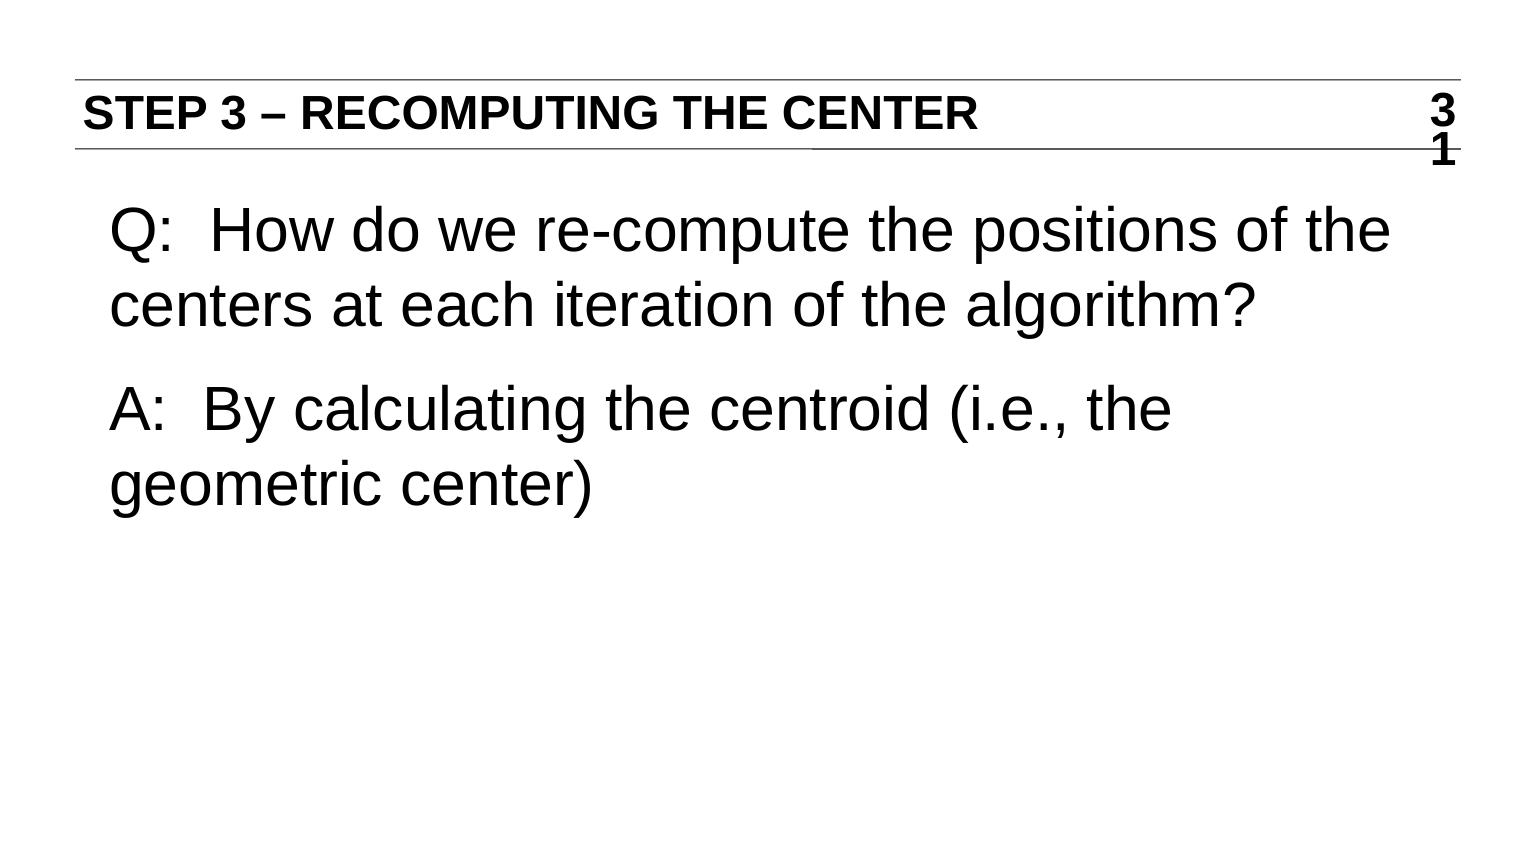

Step 3 – Recomputing the Center
31
Q:  How do we re-compute the positions of the centers at each iteration of the algorithm?

A:  By calculating the centroid (i.e., the geometric center)